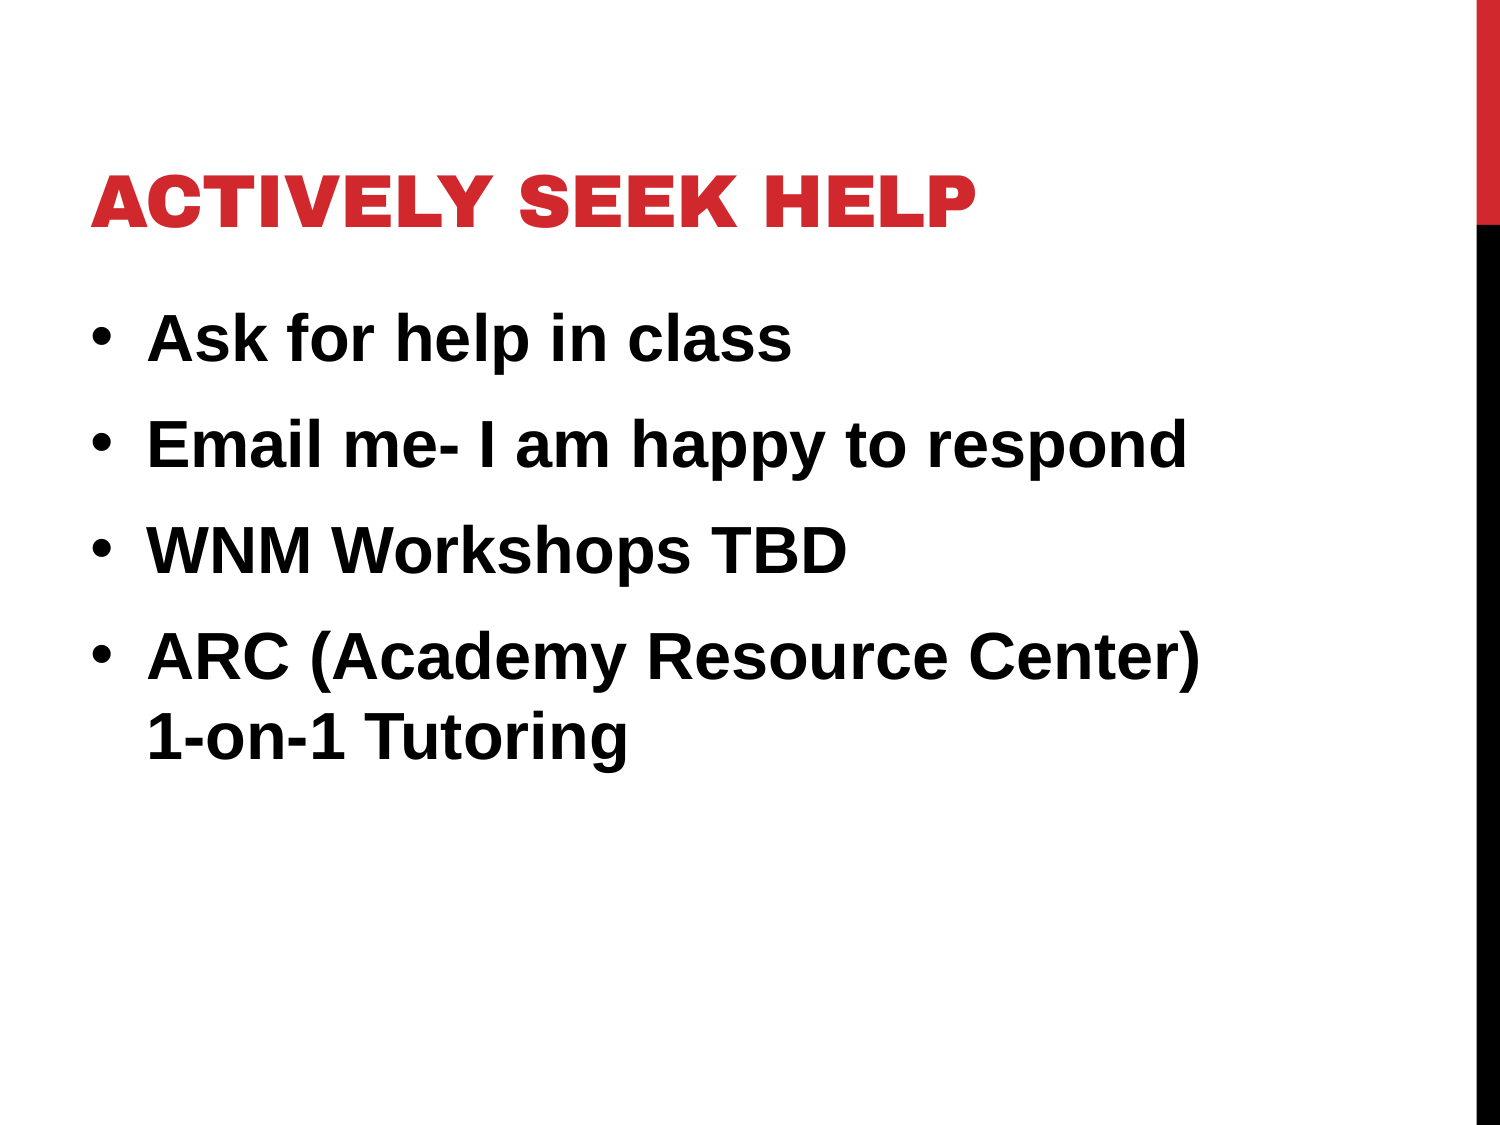

# Actively seek help
Ask for help in class
Email me- I am happy to respond
WNM Workshops TBD
ARC (Academy Resource Center) 1-on-1 Tutoring